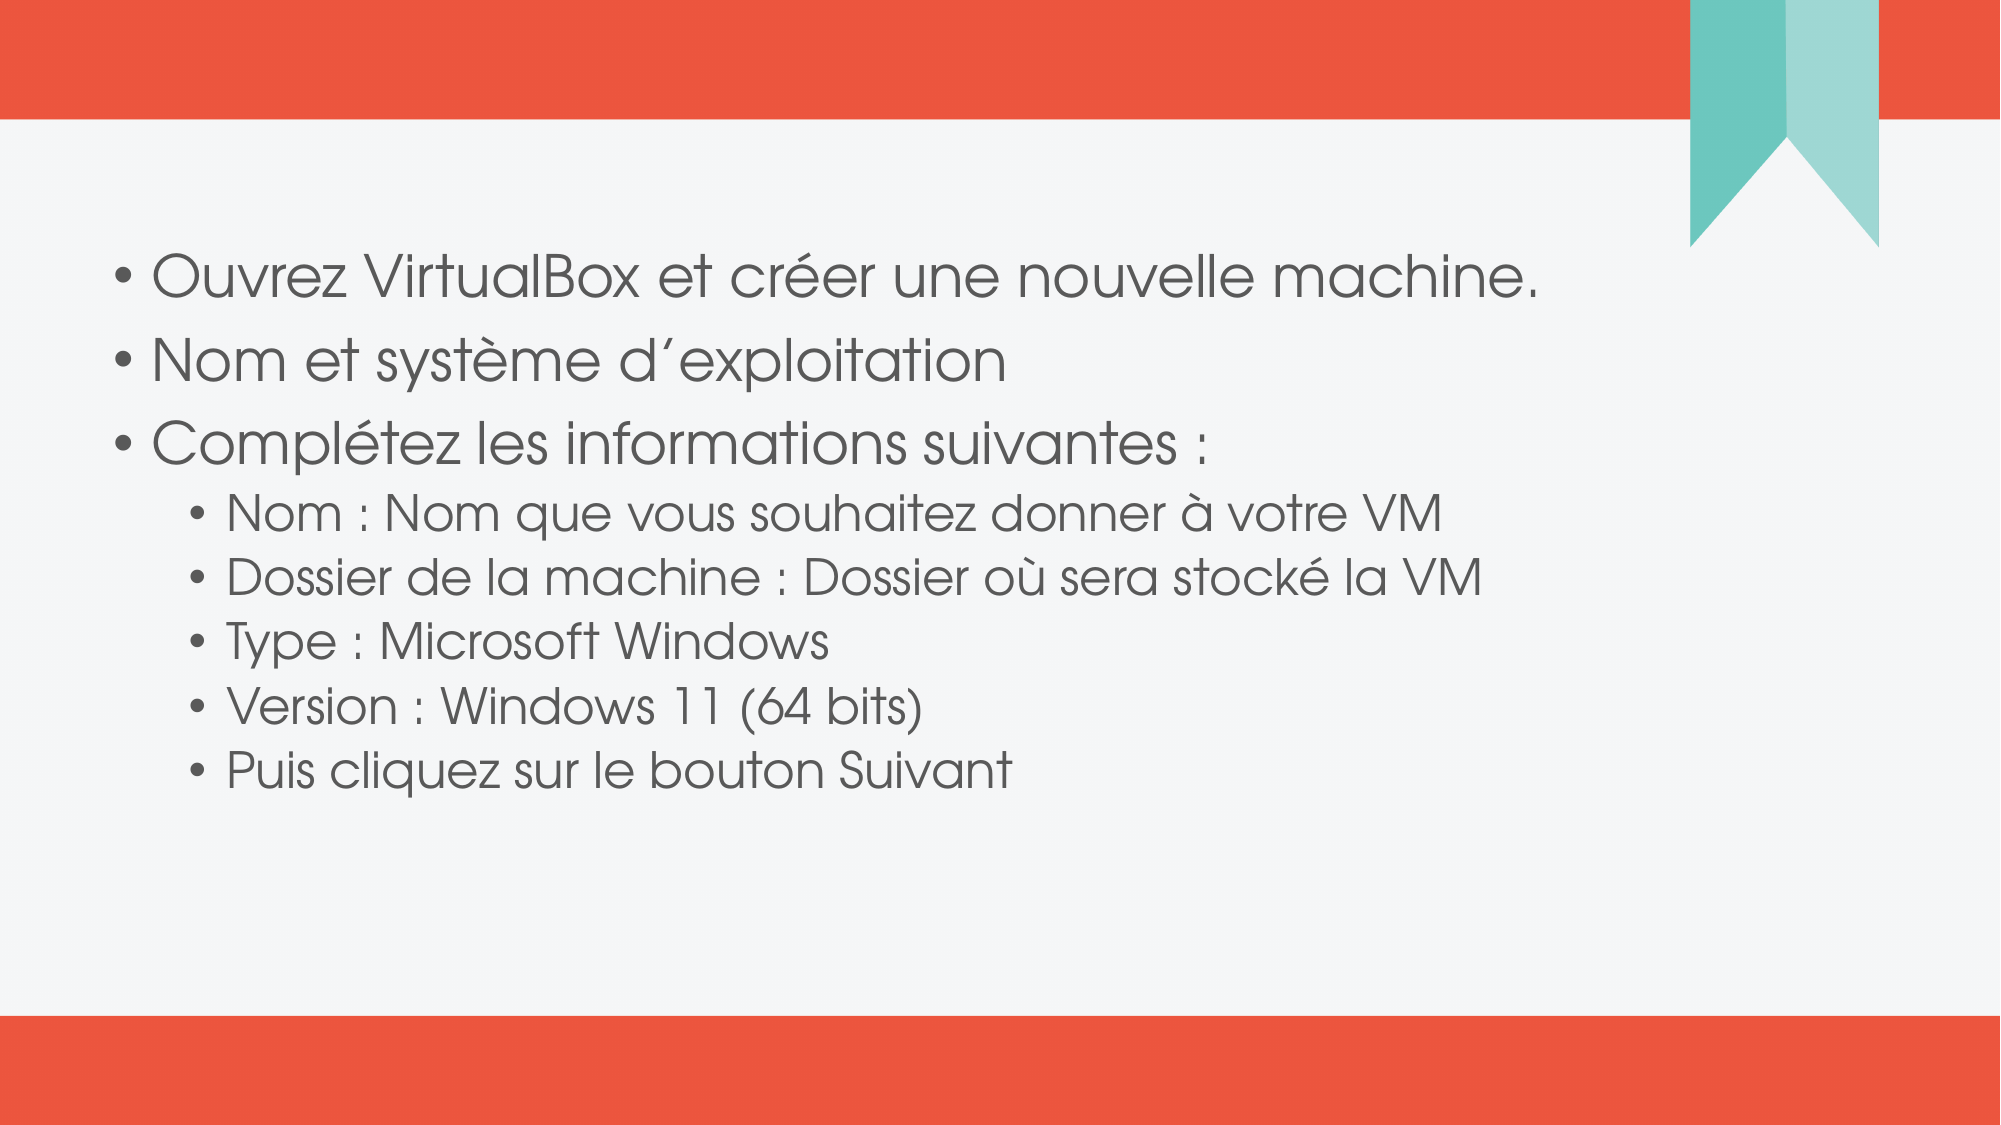

Ouvrez VirtualBox et créer une nouvelle machine.
Nom et système d’exploitation
Complétez les informations suivantes :
Nom : Nom que vous souhaitez donner à votre VM
Dossier de la machine : Dossier où sera stocké la VM
Type : Microsoft Windows
Version : Windows 11 (64 bits)
Puis cliquez sur le bouton Suivant